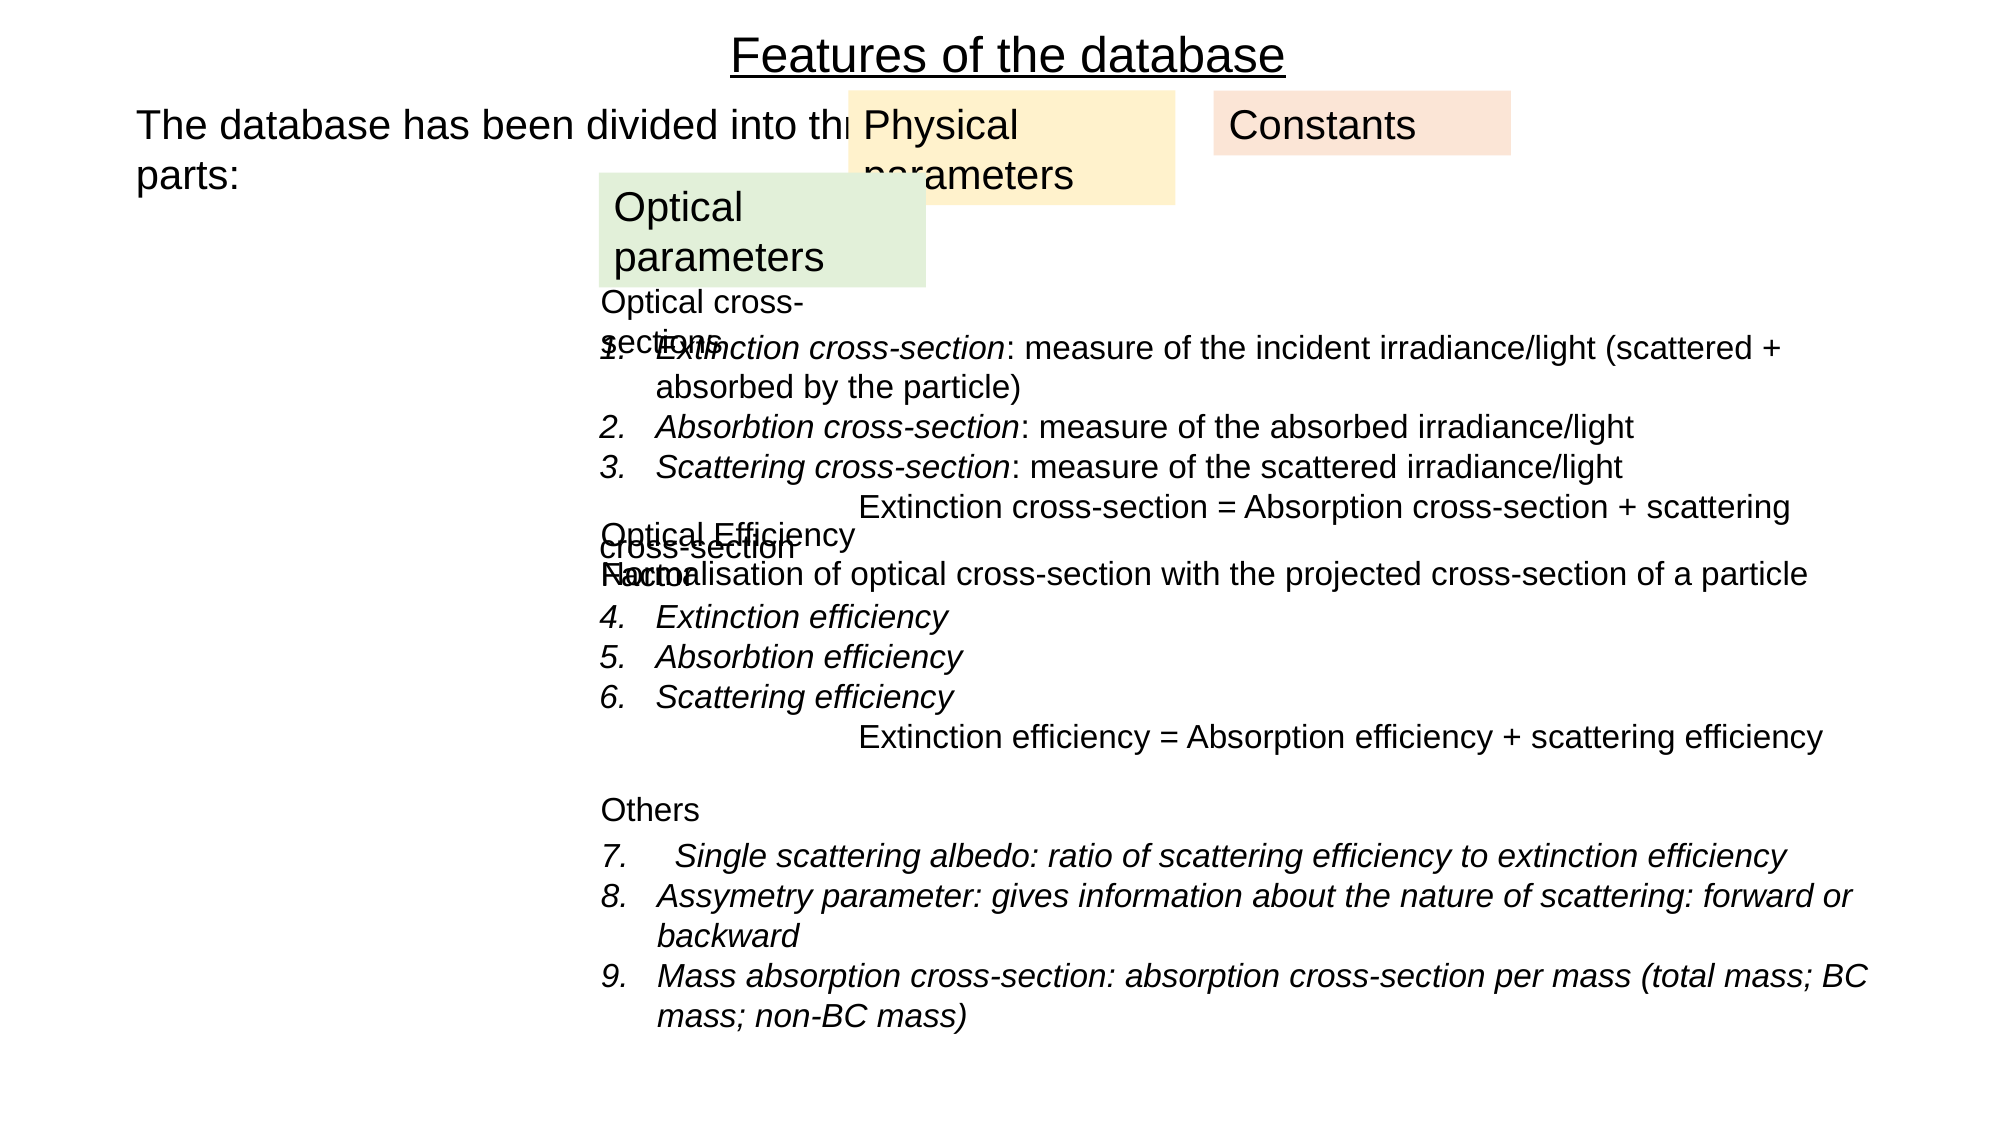

Features of the database
The database has been divided into three parts:
Physical parameters
Constants
Optical parameters
Optical cross-sections
Extinction cross-section: measure of the incident irradiance/light (scattered + absorbed by the particle)
Absorbtion cross-section: measure of the absorbed irradiance/light
Scattering cross-section: measure of the scattered irradiance/light
                            Extinction cross-section = Absorption cross-section + scattering cross-section

Optical Efficiency Factor

Normalisation of optical cross-section with the projected cross-section of a particle
Extinction efficiency
Absorbtion efficiency
Scattering efficiency
                            Extinction efficiency = Absorption efficiency + scattering efficiency

Others
7.     Single scattering albedo: ratio of scattering efficiency to extinction efficiency
Assymetry parameter: gives information about the nature of scattering: forward or backward
Mass absorption cross-section: absorption cross-section per mass (total mass; BC mass; non-BC mass)